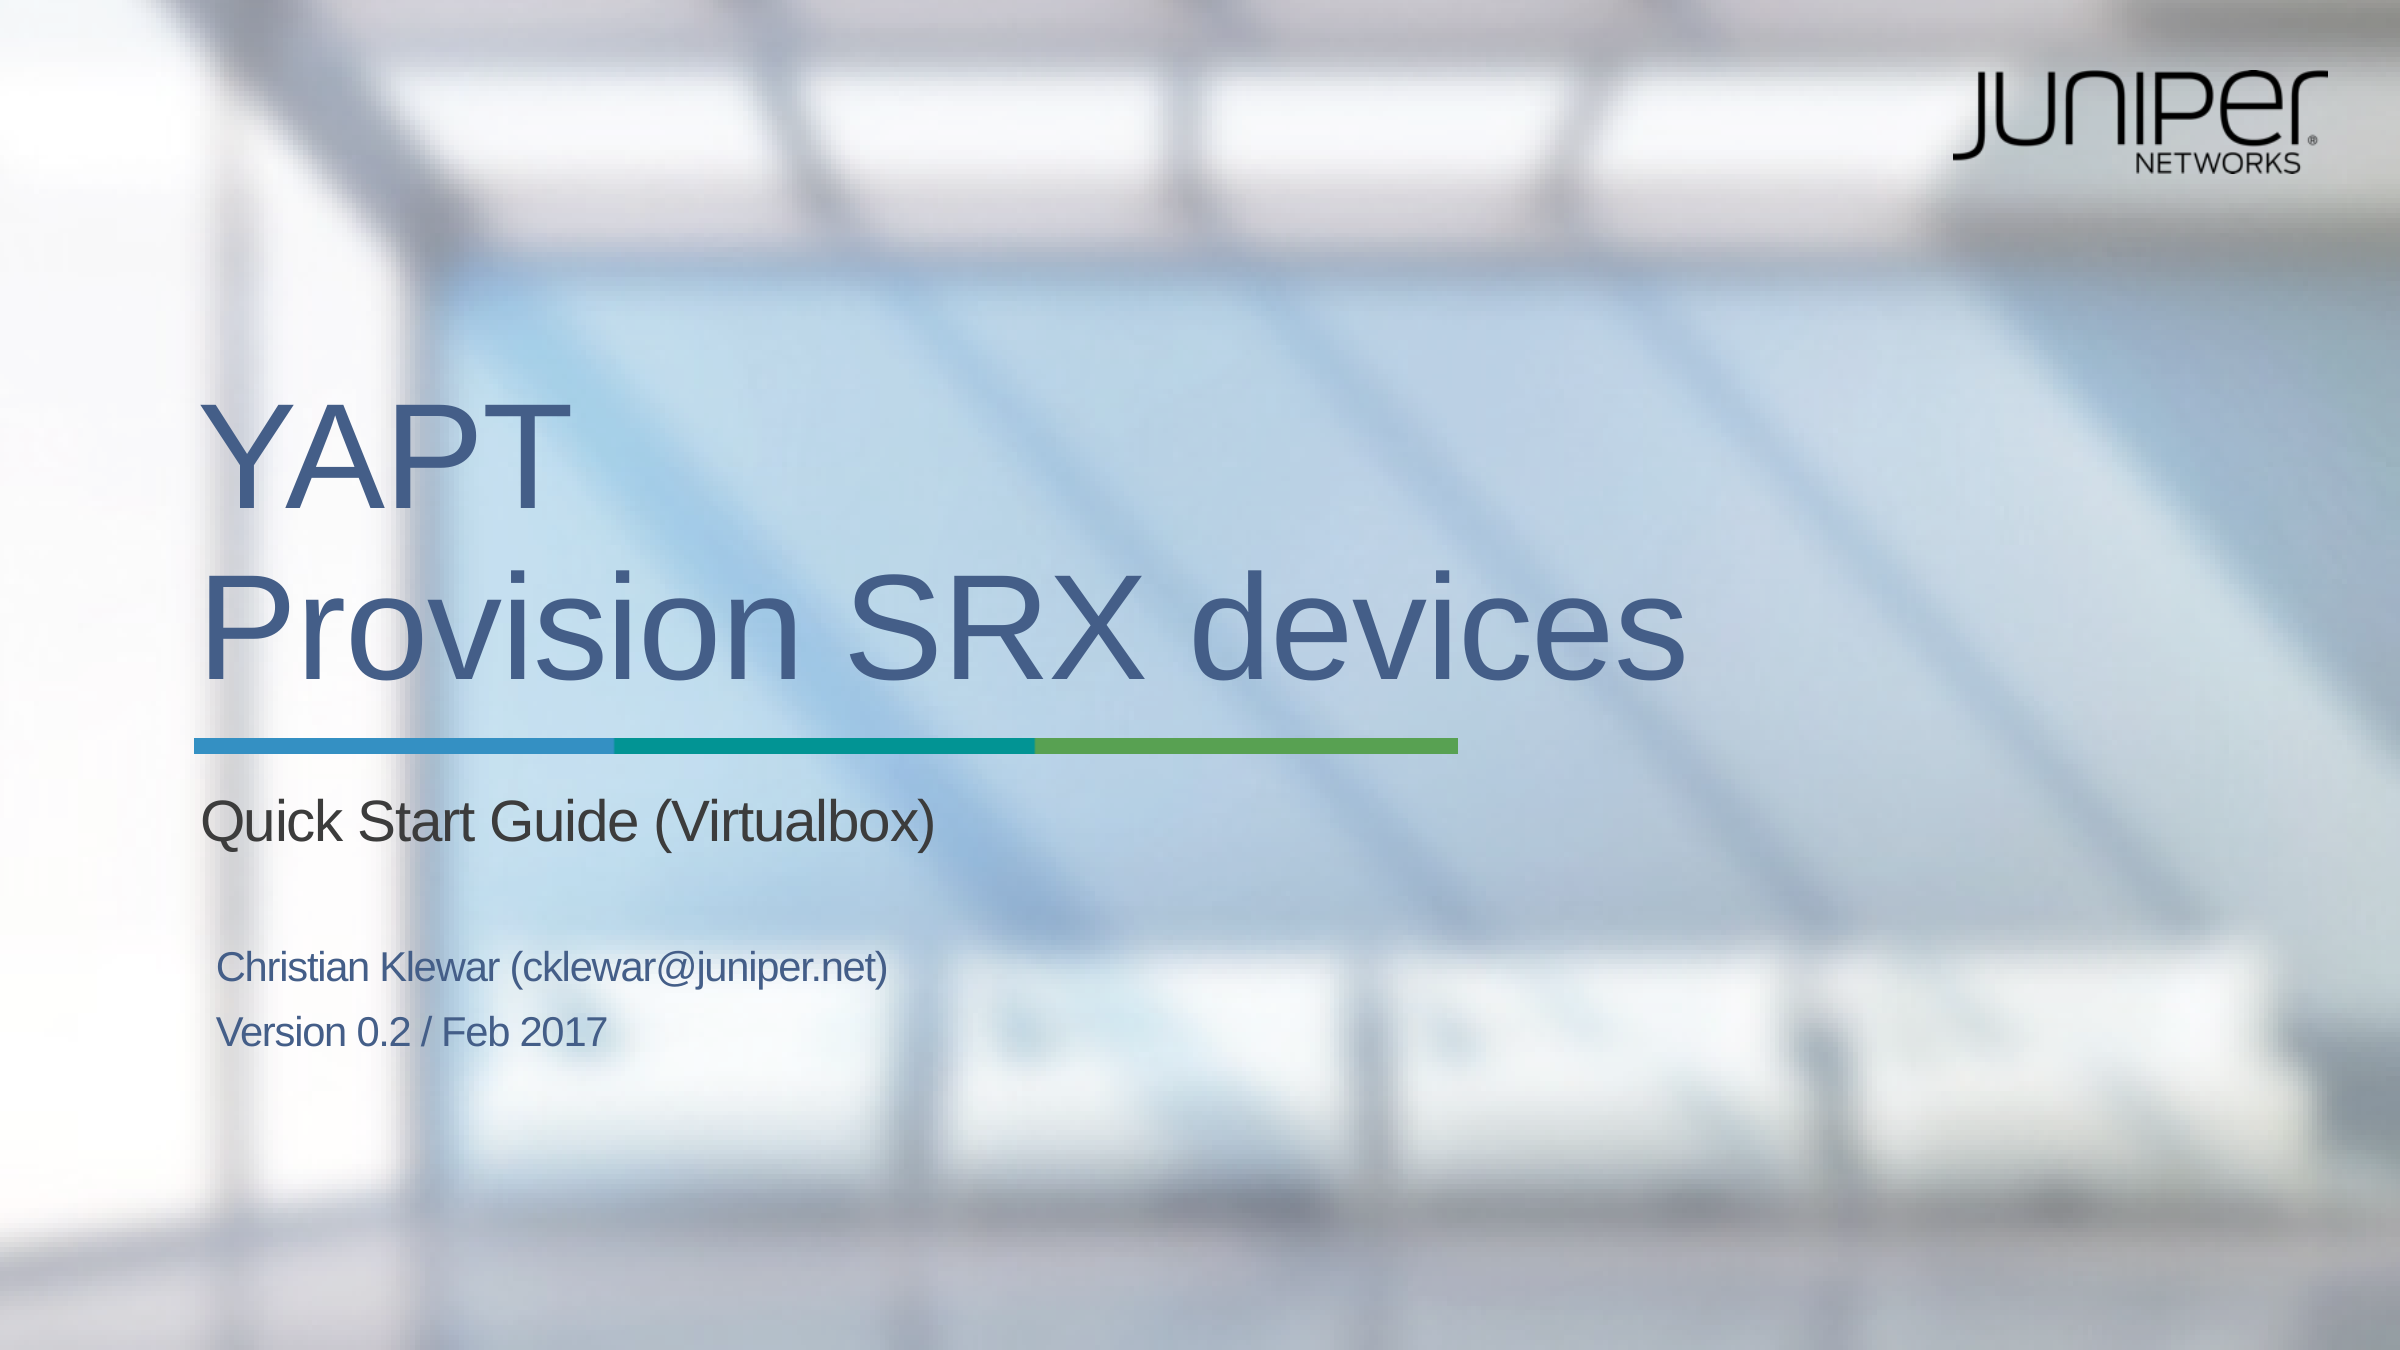

# YAPT Provision SRX devices
Quick Start Guide (Virtualbox)
Christian Klewar (cklewar@juniper.net)
Version 0.2 / Feb 2017